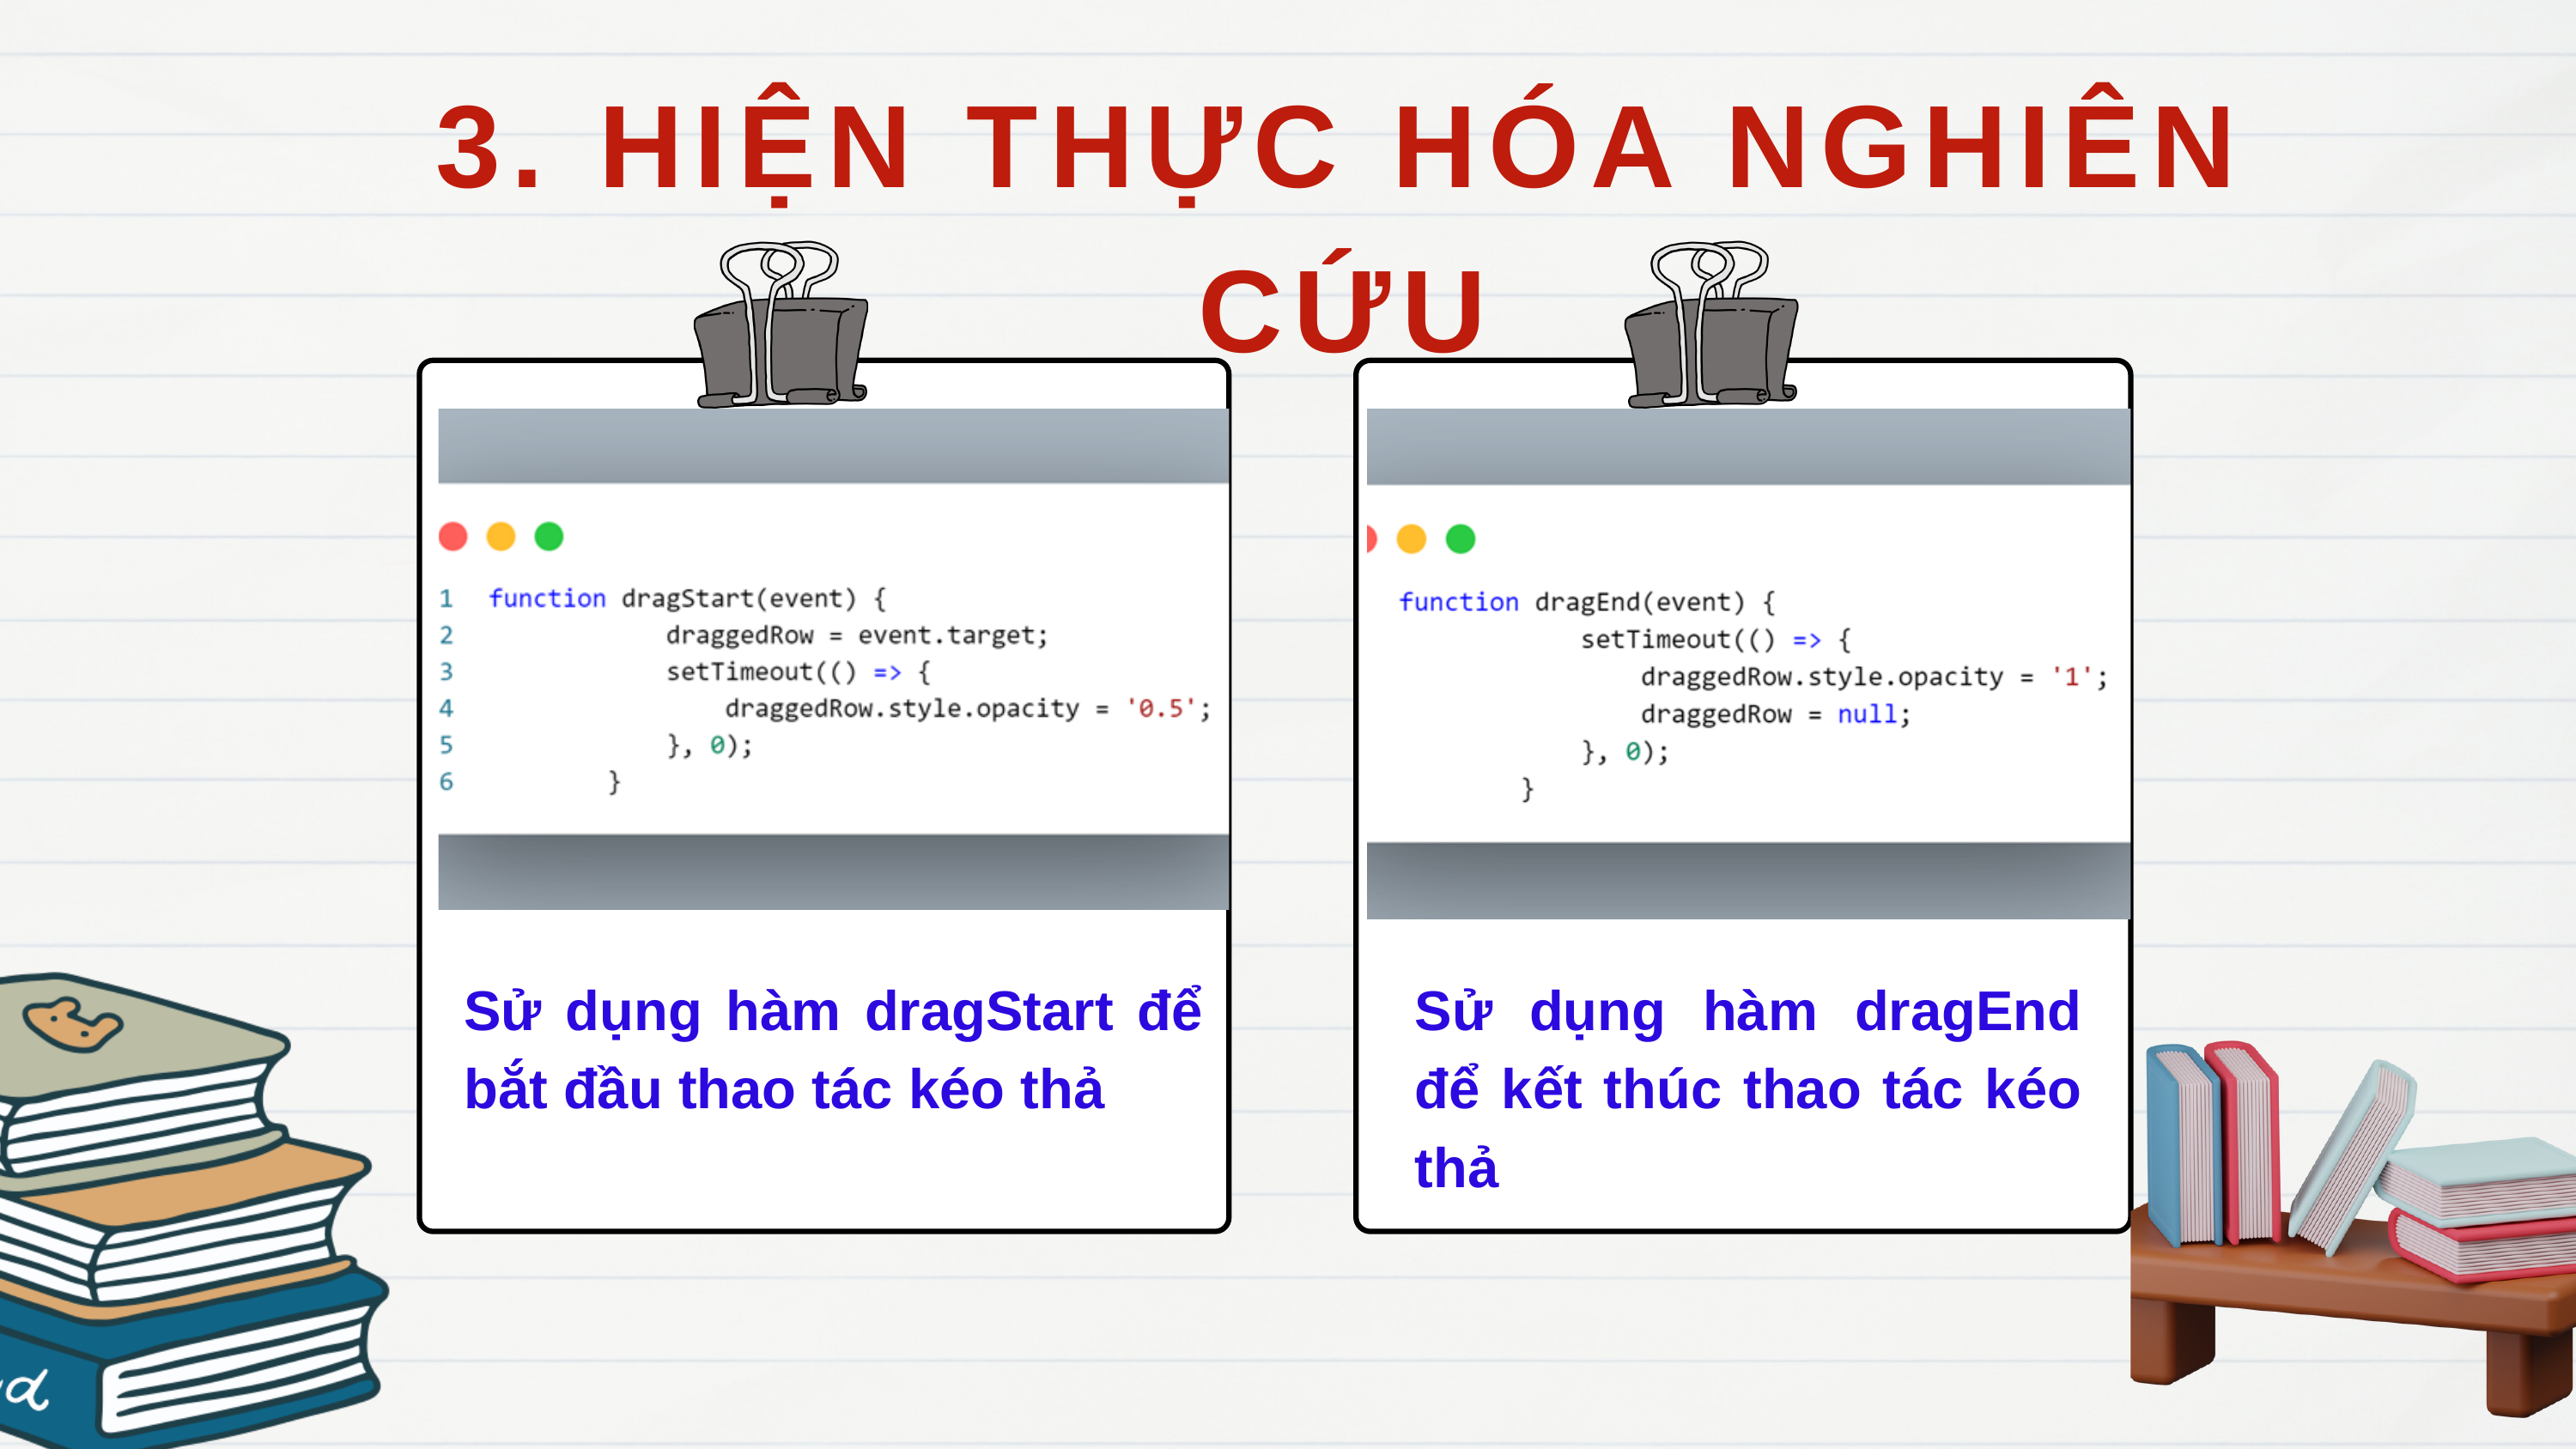

3. HIỆN THỰC HÓA NGHIÊN CỨU

Sử dụng hàm dragStart để bắt đầu thao tác kéo thả
Sử dụng hàm dragEnd để kết thúc thao tác kéo thả